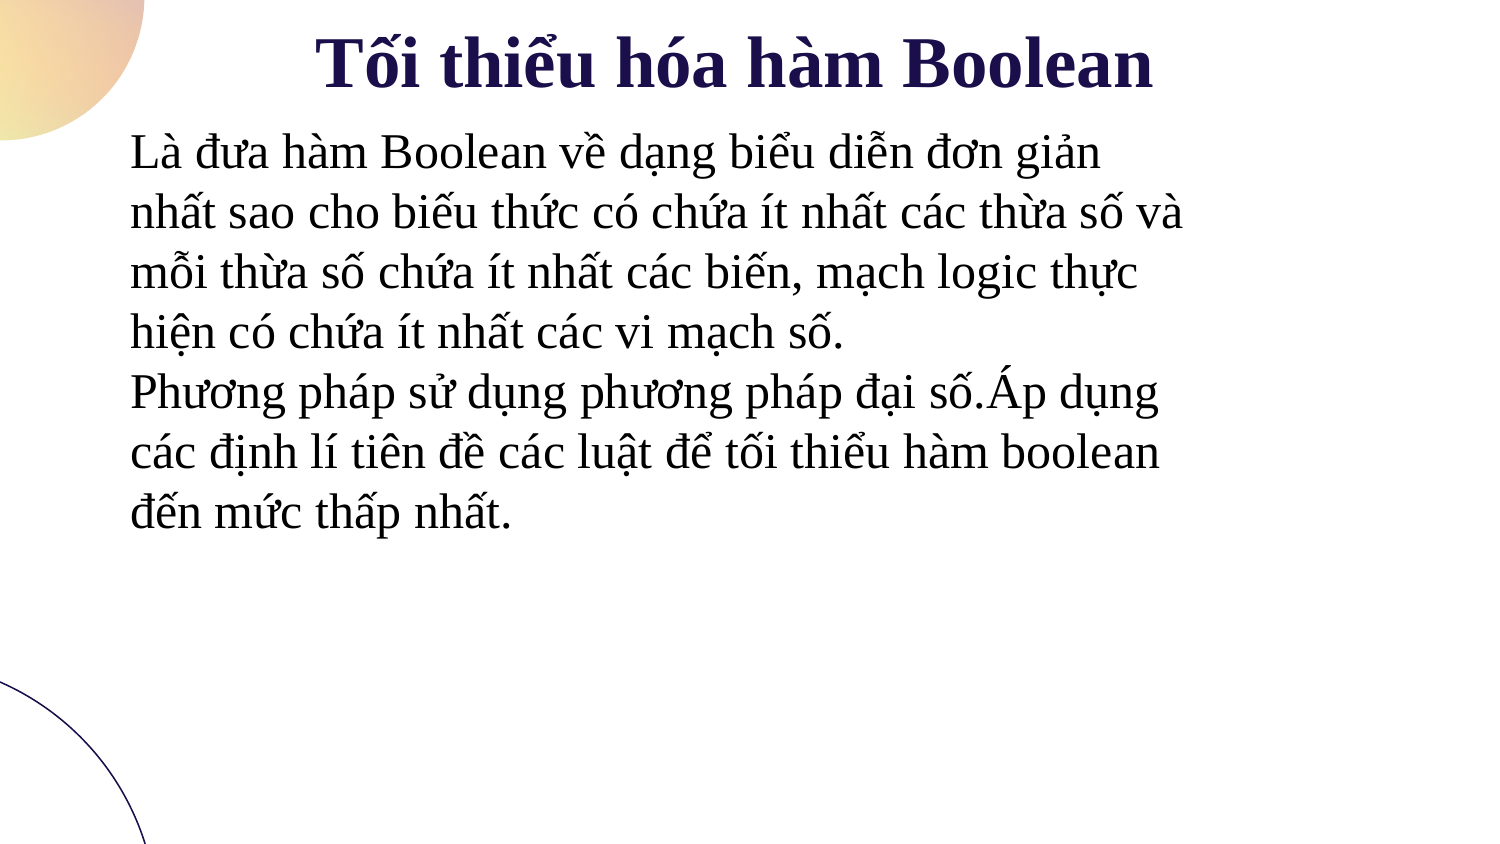

# Tối thiểu hóa hàm Boolean
Là đưa hàm Boolean về dạng biểu diễn đơn giản nhất sao cho biếu thức có chứa ít nhất các thừa số và mỗi thừa số chứa ít nhất các biến, mạch logic thực hiện có chứa ít nhất các vi mạch số.
Phương pháp sử dụng phương pháp đại số.Áp dụng các định lí tiên đề các luật để tối thiểu hàm boolean đến mức thấp nhất.